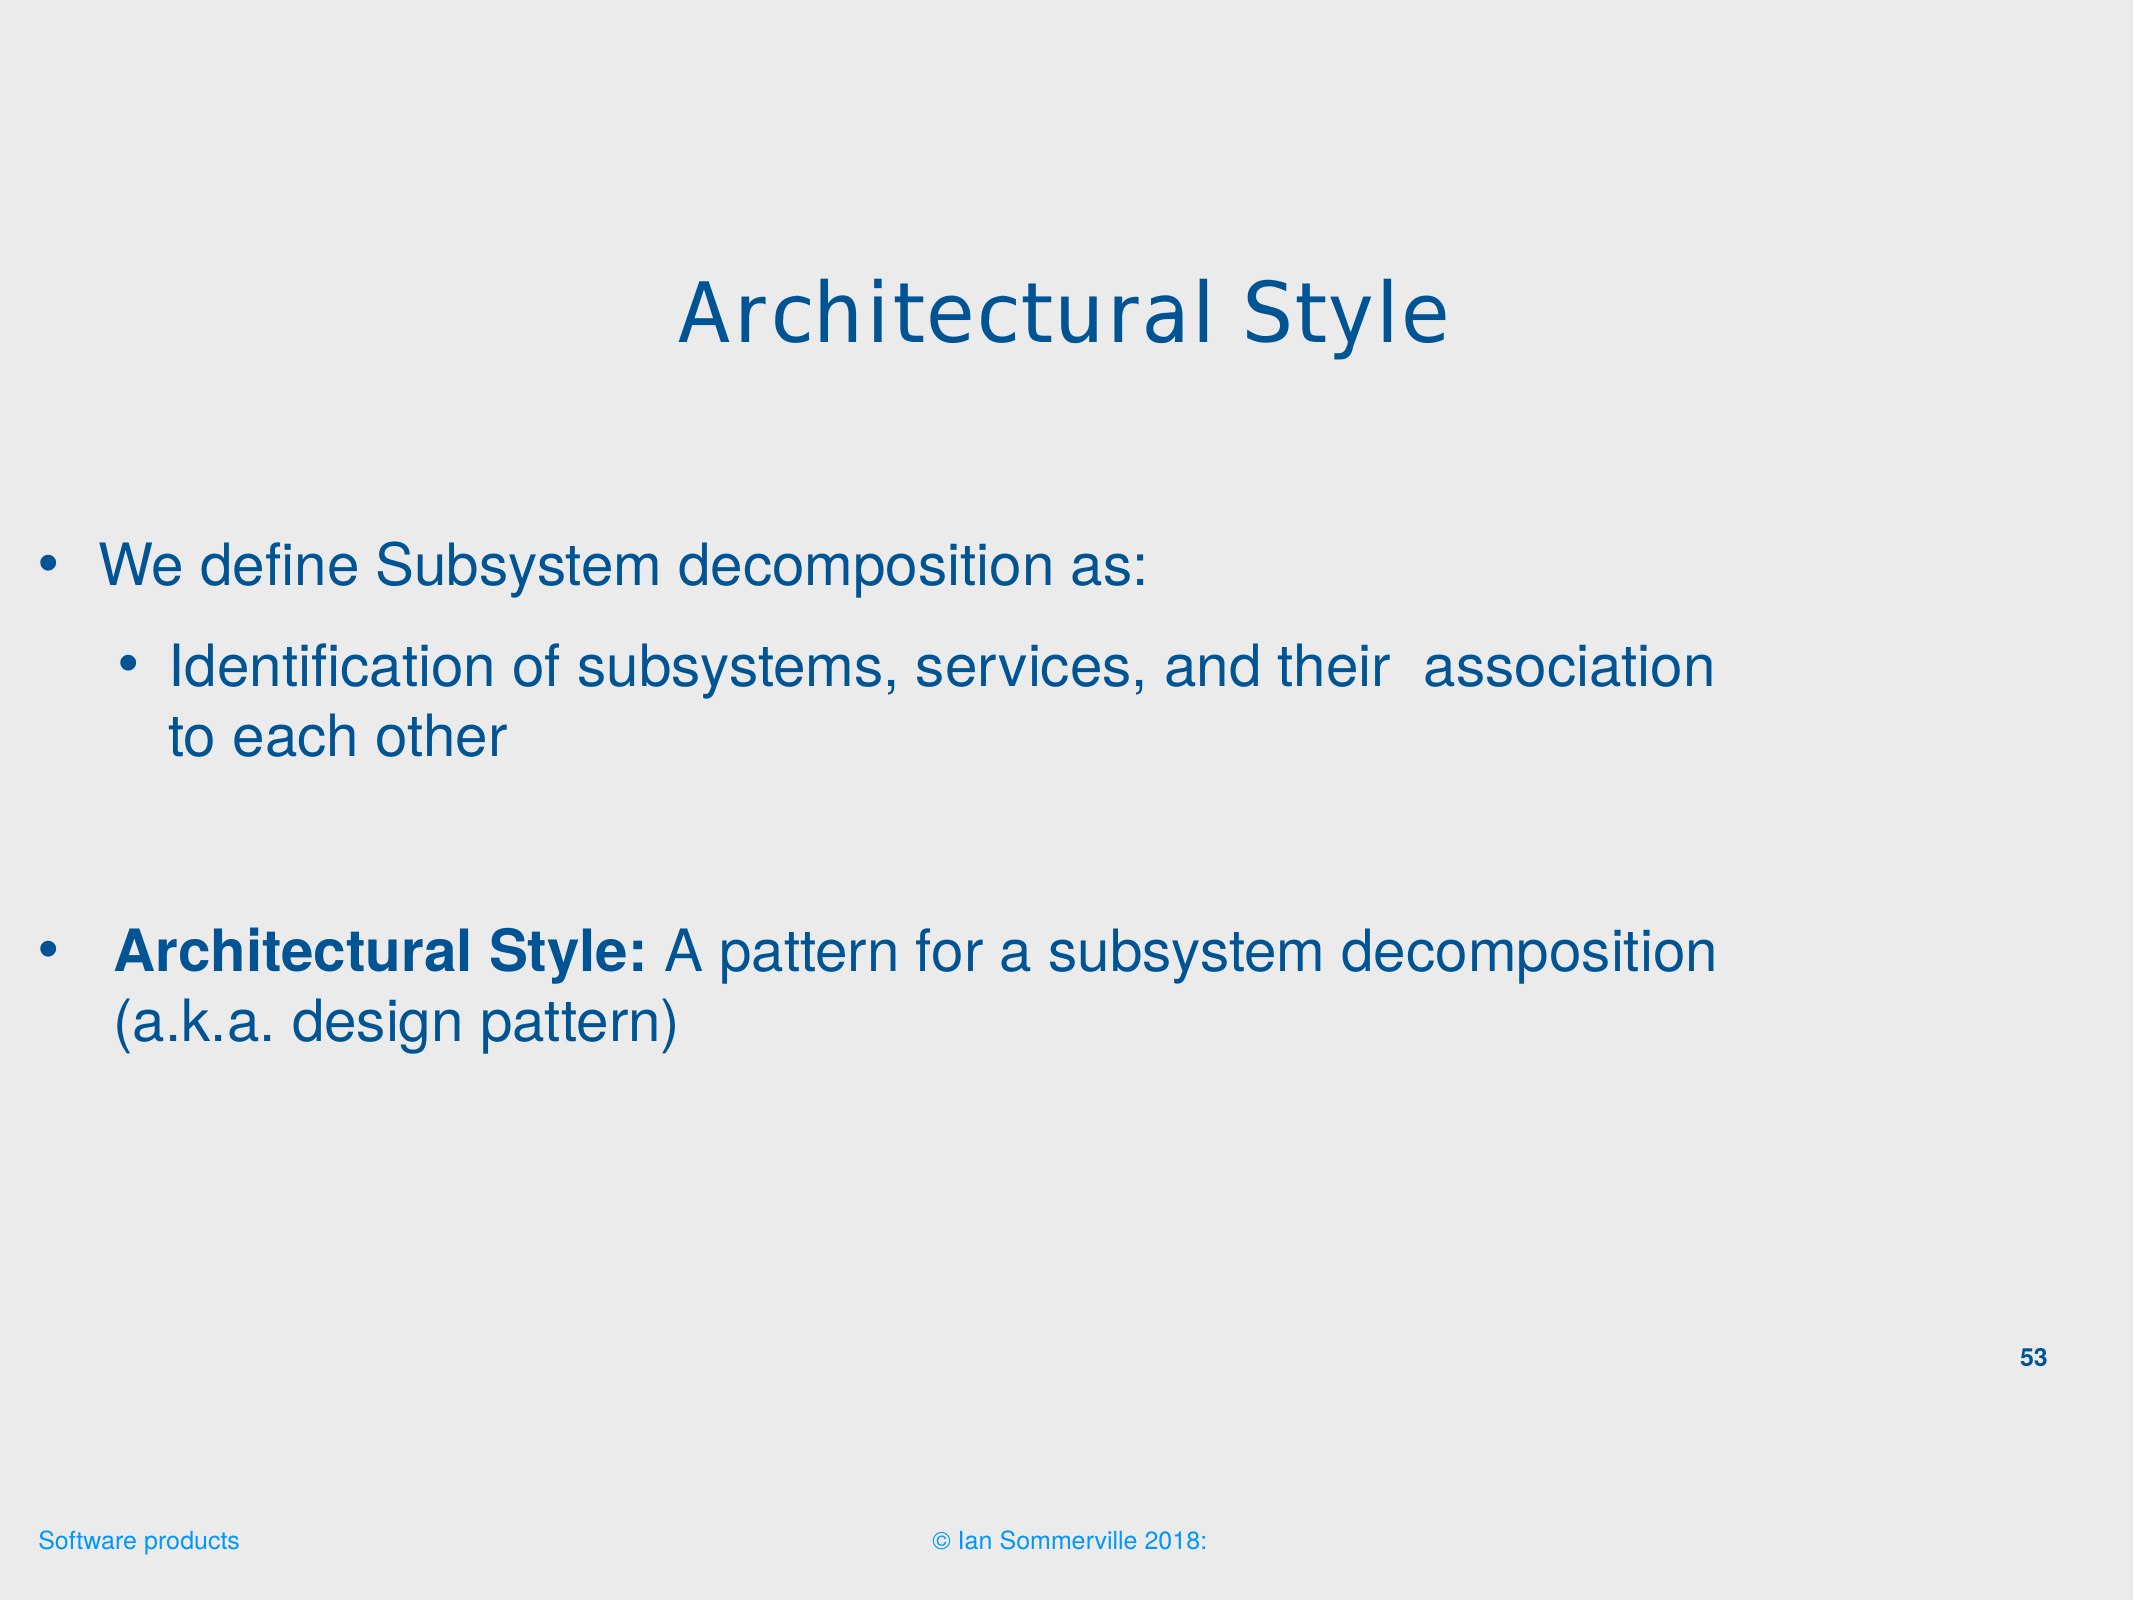

Architectural Style

We define Subsystem decomposition as:
Identification of subsystems, services, and their  association to each other

Architectural Style: A pattern for a subsystem decomposition (a.k.a. design pattern)

53